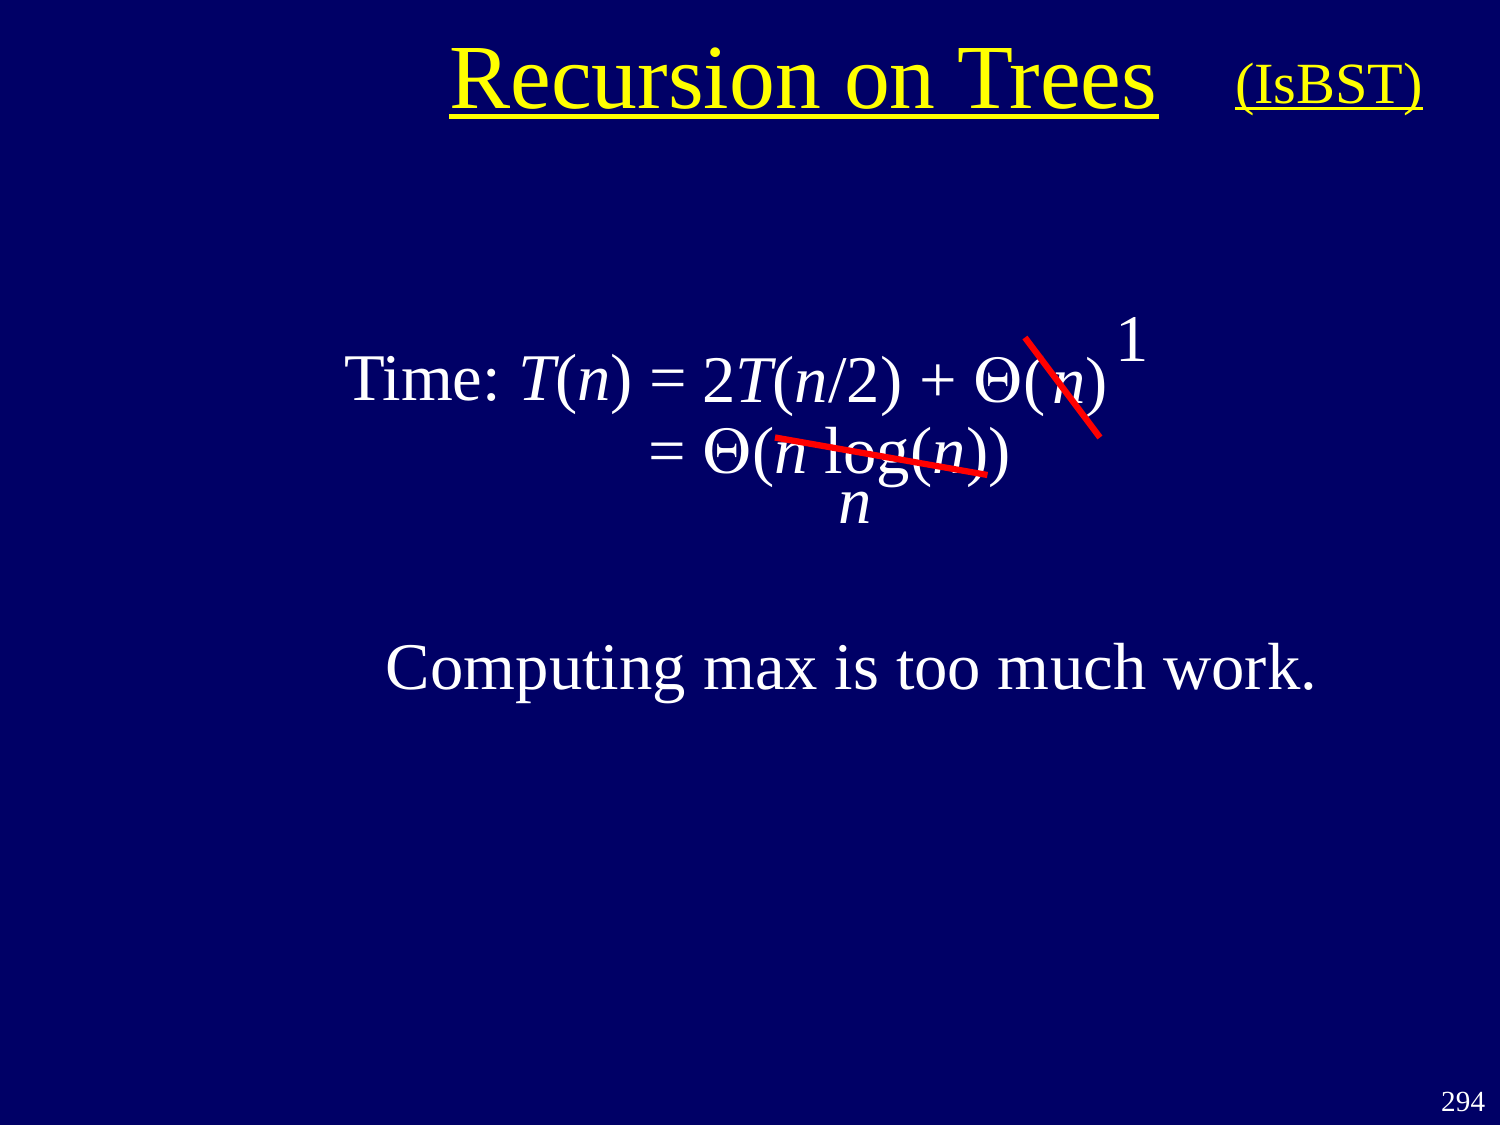

Recursion on Trees
(IsBST)
1

n
Time: T(n) =
2T(n/2) + Θ(
n)
 = Θ(n log(n))
Computing max is too much work.